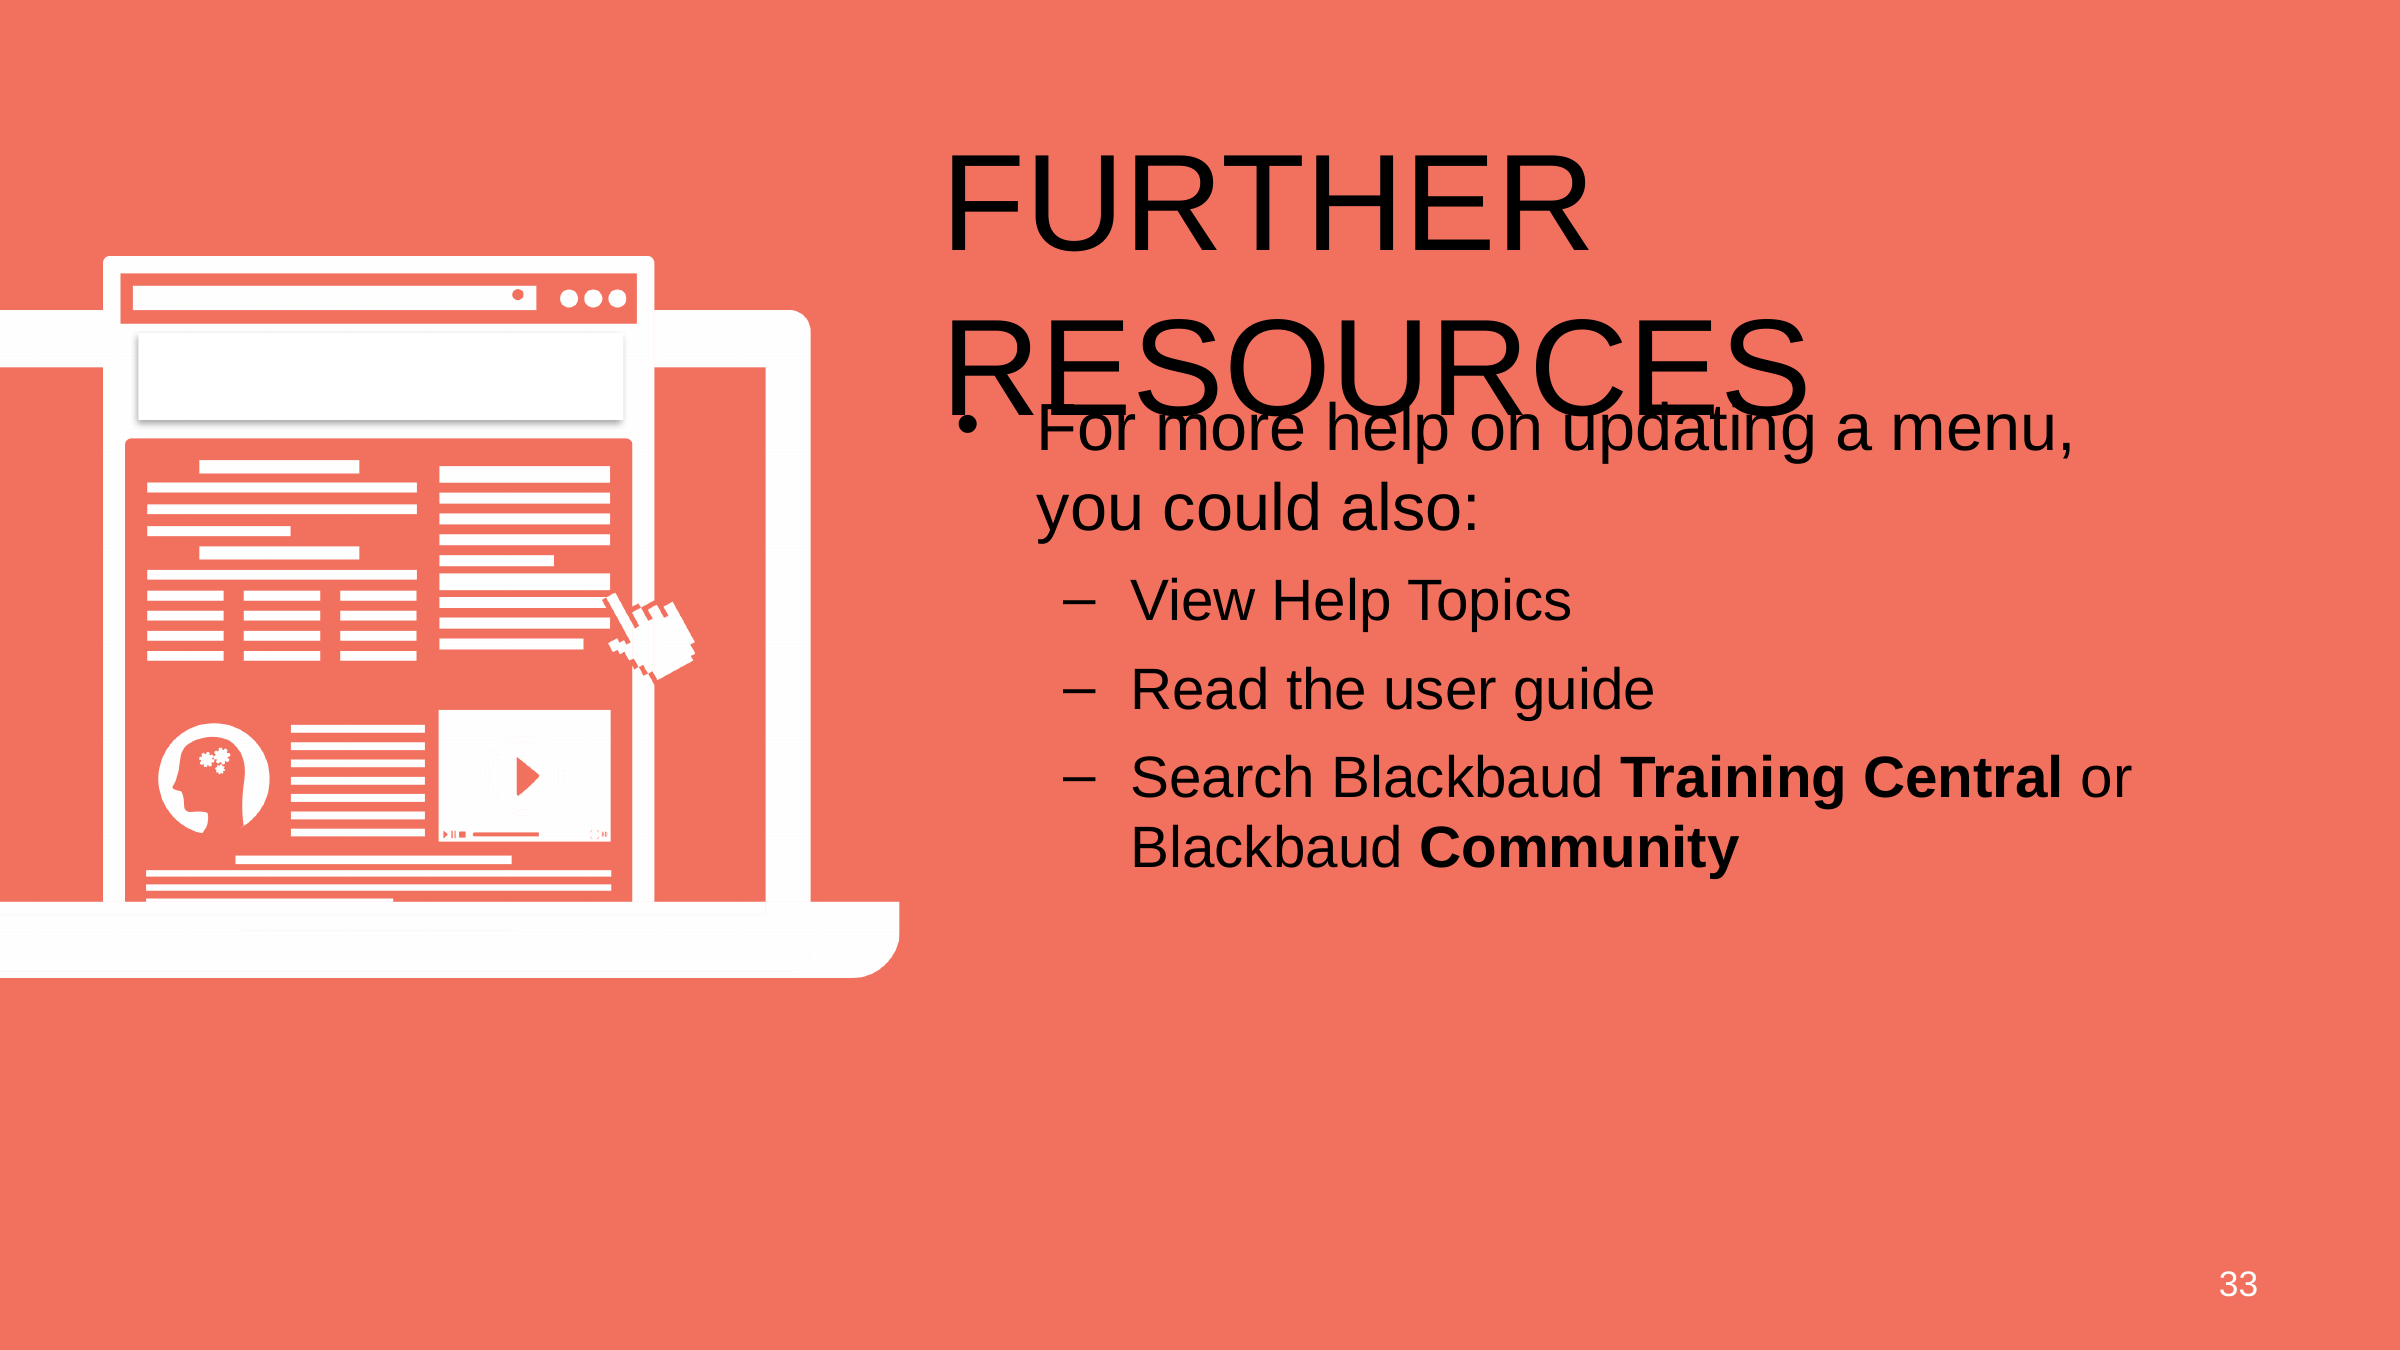

# Further resources

For more help on updating a menu,
you could also:
View Help Topics
Read the user guide
Search Blackbaud Training Central or Blackbaud Community
33